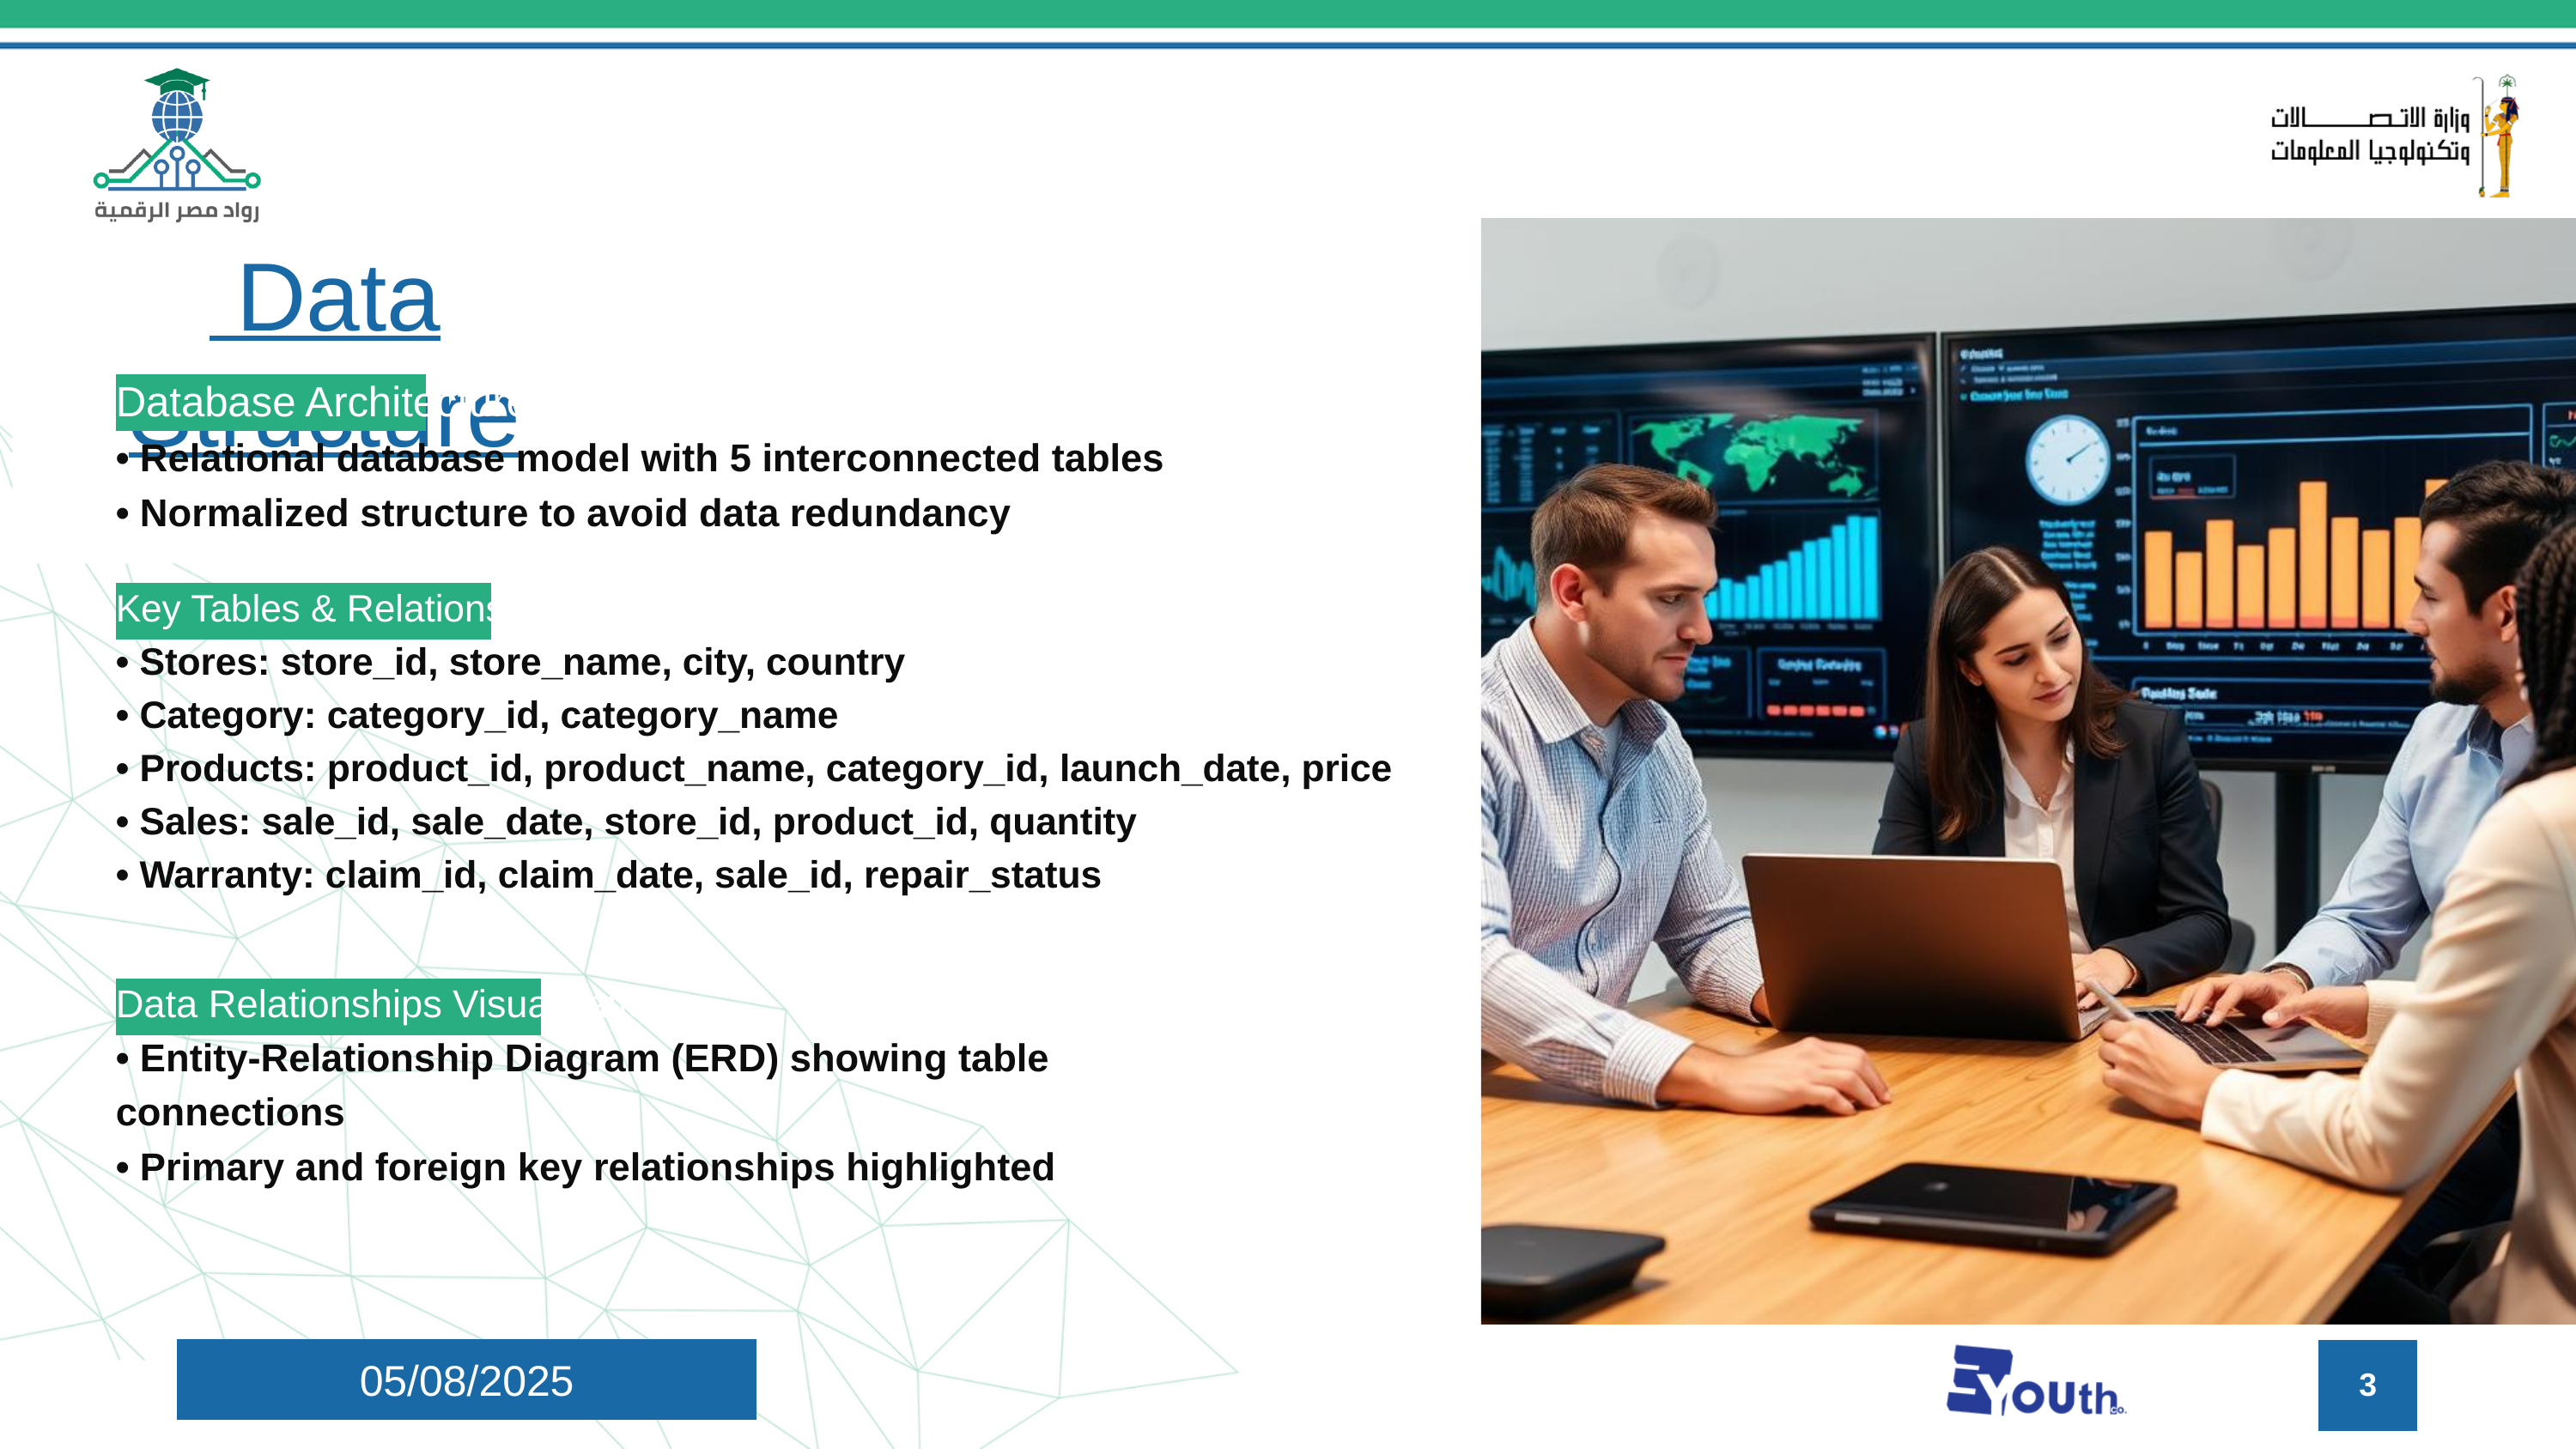

Data Structure

Database Architecture:
• Relational database model with 5 interconnected tables
• Normalized structure to avoid data redundancy

Key Tables & Relationships:
• Stores: store_id, store_name, city, country
• Category: category_id, category_name
• Products: product_id, product_name, category_id, launch_date, price
• Sales: sale_id, sale_date, store_id, product_id, quantity
• Warranty: claim_id, claim_date, sale_id, repair_status

Data Relationships Visualization:
• Entity-Relationship Diagram (ERD) showing table connections
• Primary and foreign key relationships highlighted

3

05/08/2025